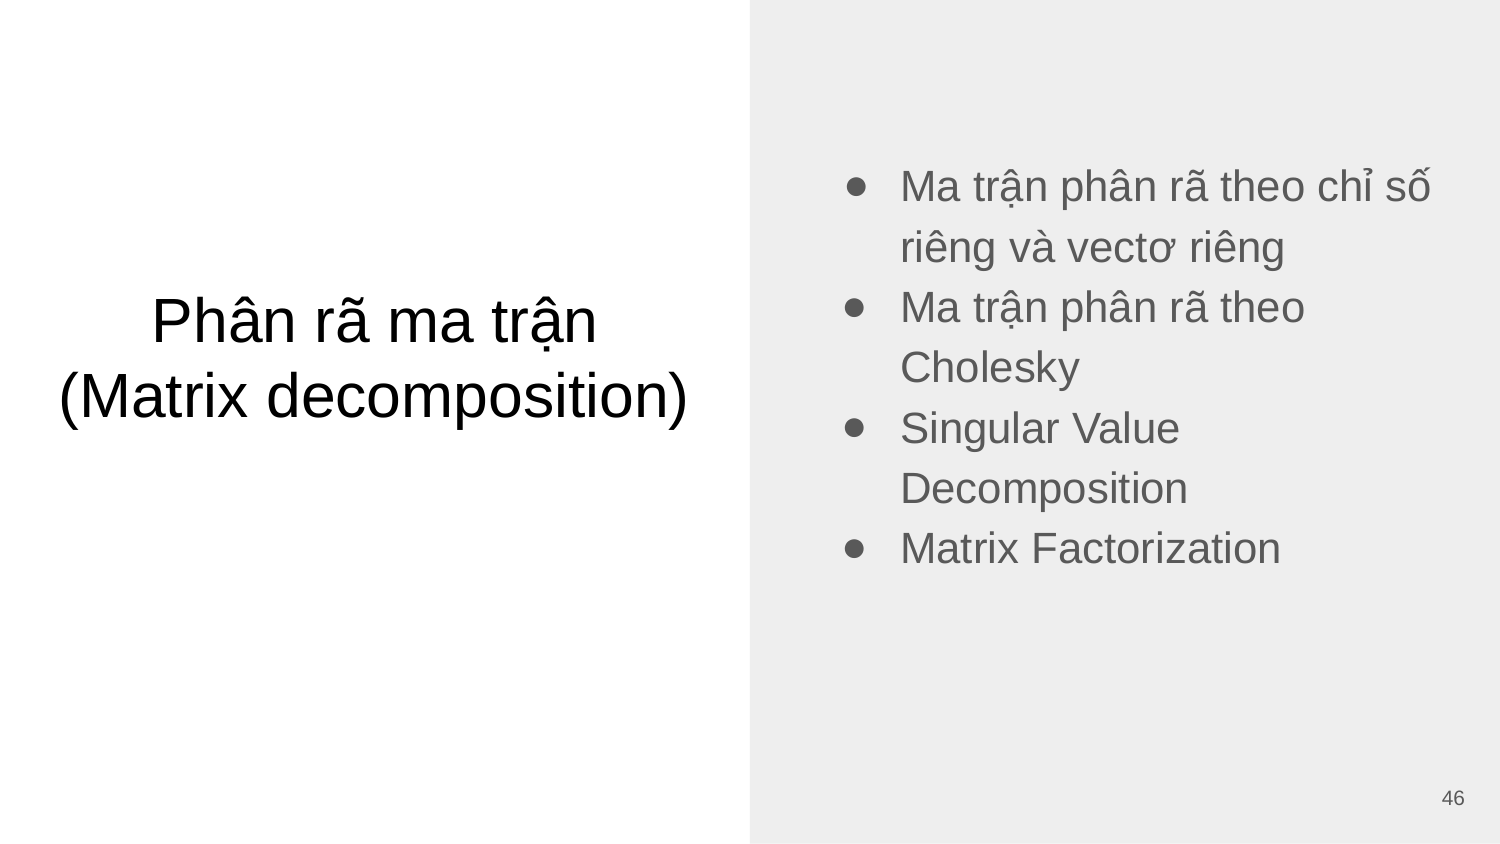

Ma trận phân rã theo chỉ số riêng và vectơ riêng
Ma trận phân rã theo Cholesky
Singular Value Decomposition
Matrix Factorization

# Phân rã ma trận
(Matrix decomposition)

46